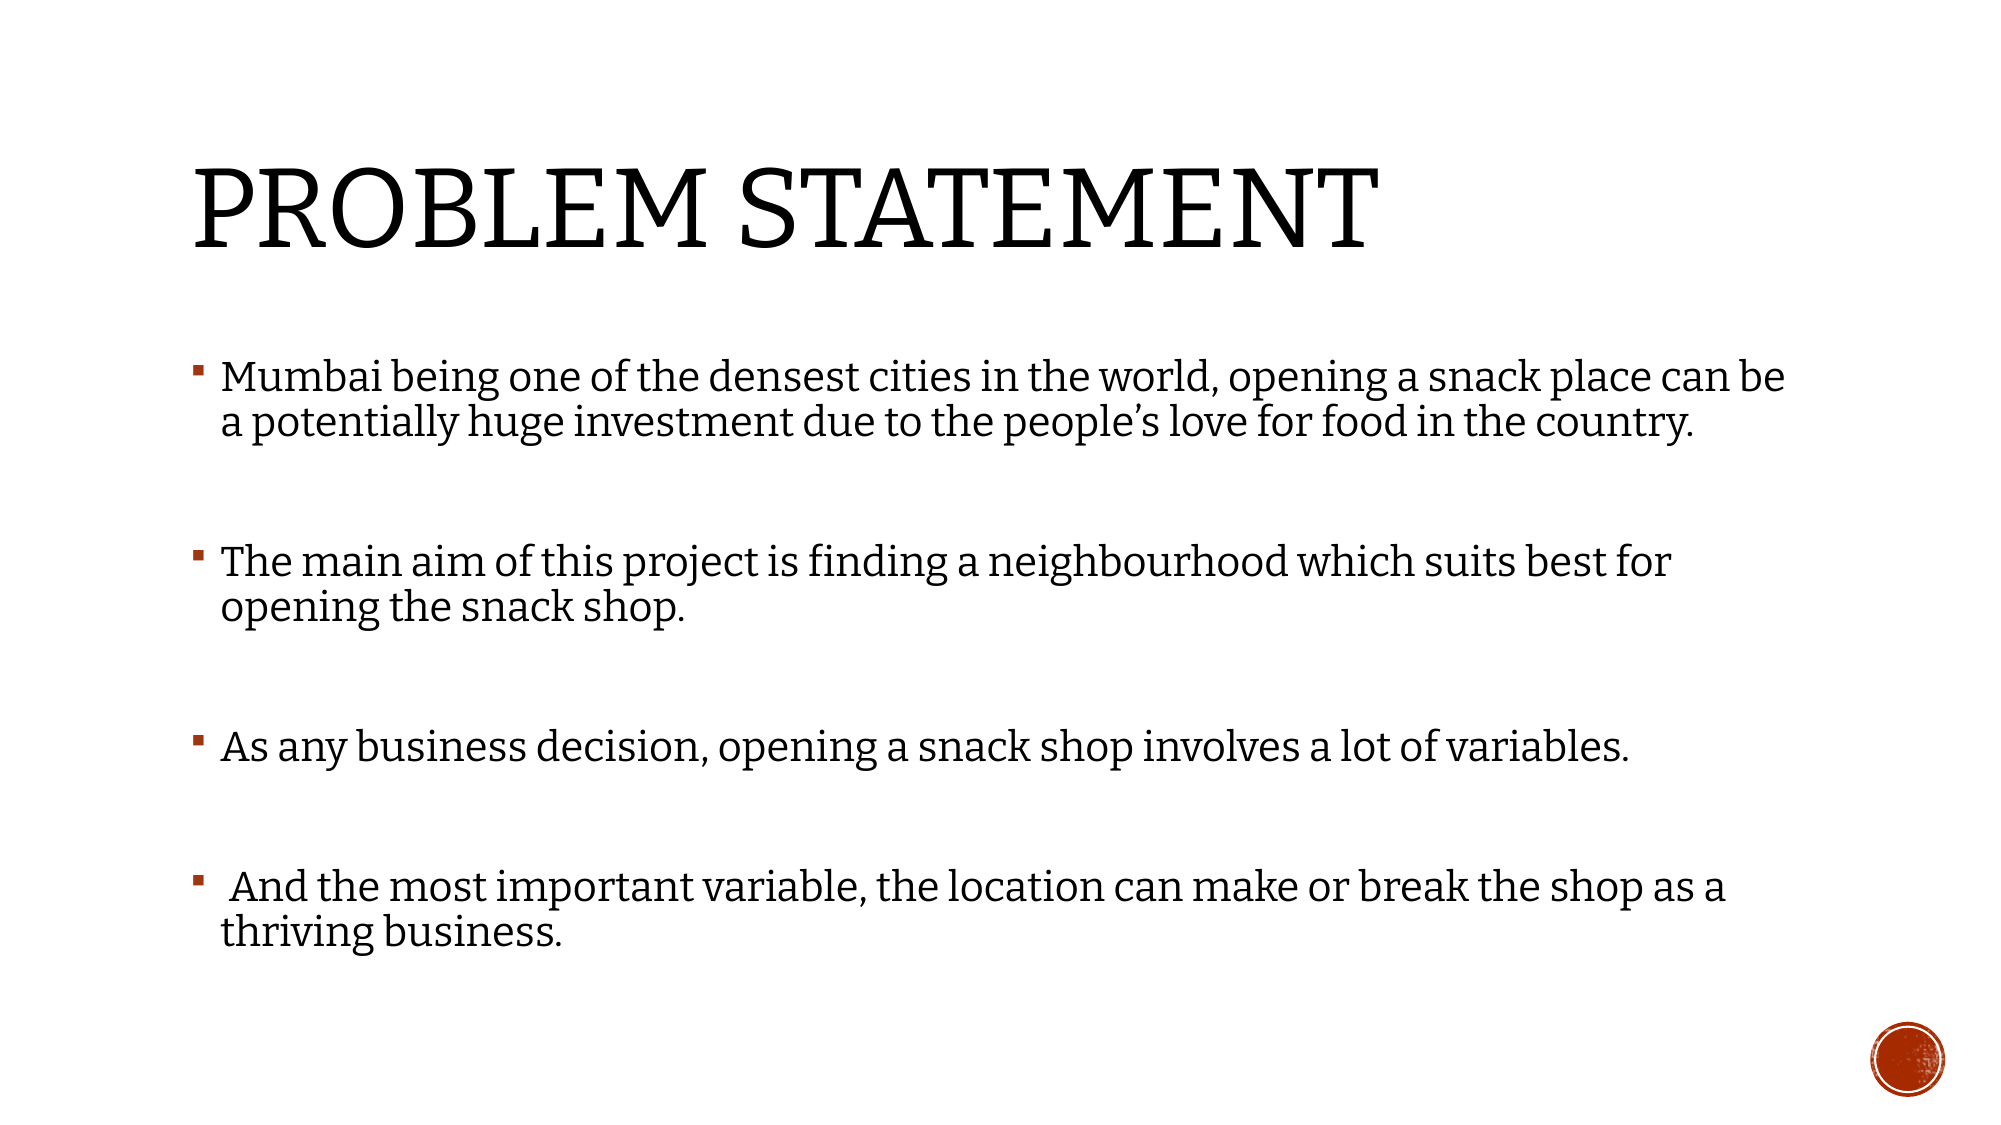

# Problem Statement
Mumbai being one of the densest cities in the world, opening a snack place can be a potentially huge investment due to the people’s love for food in the country.

The main aim of this project is finding a neighbourhood which suits best for opening the snack shop.

As any business decision, opening a snack shop involves a lot of variables.

 And the most important variable, the location can make or break the shop as a thriving business.